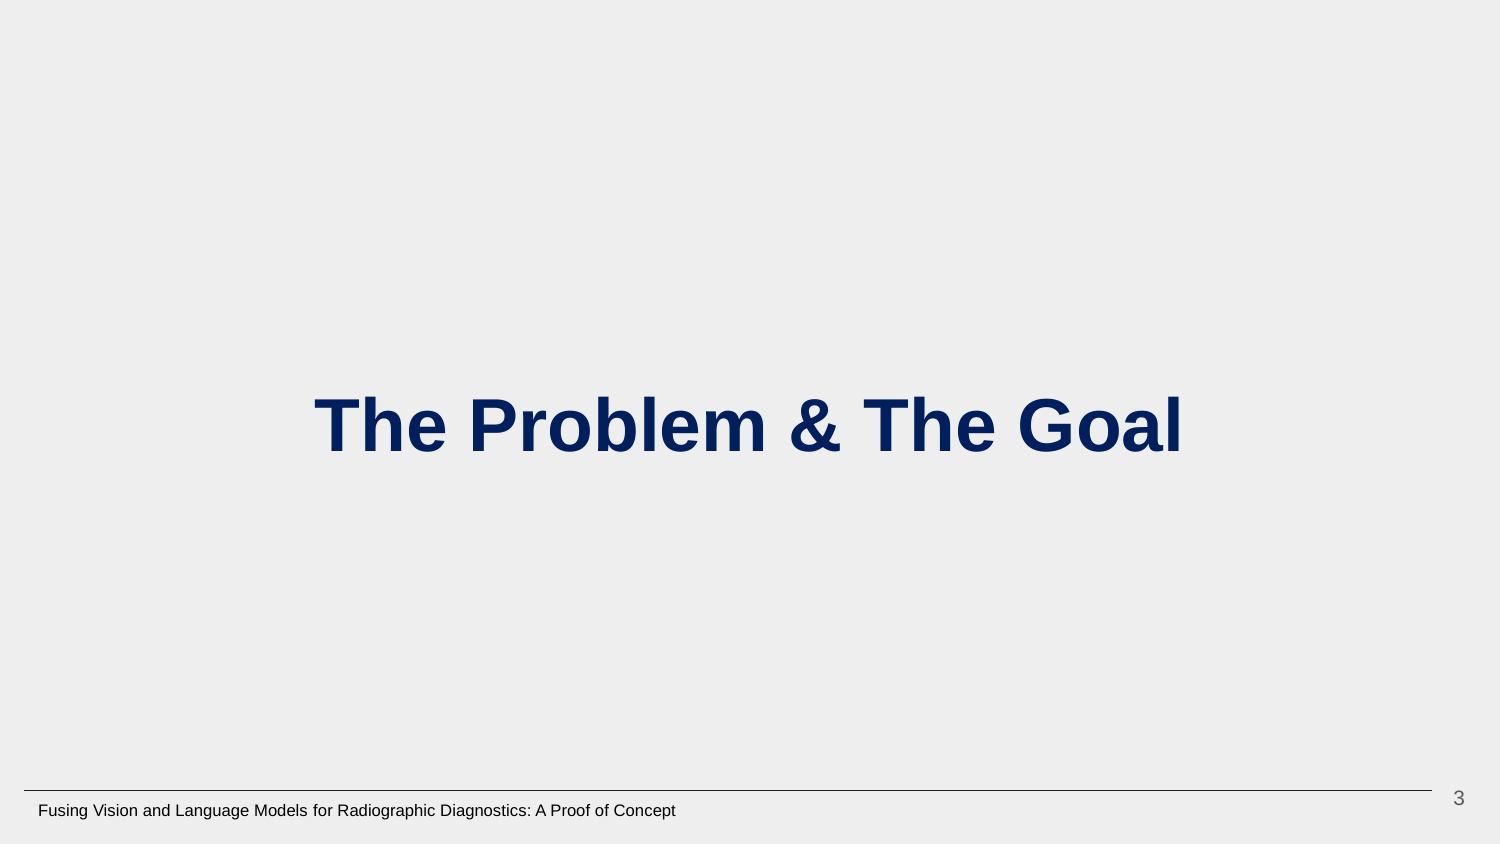

# The Problem & The Goal
3